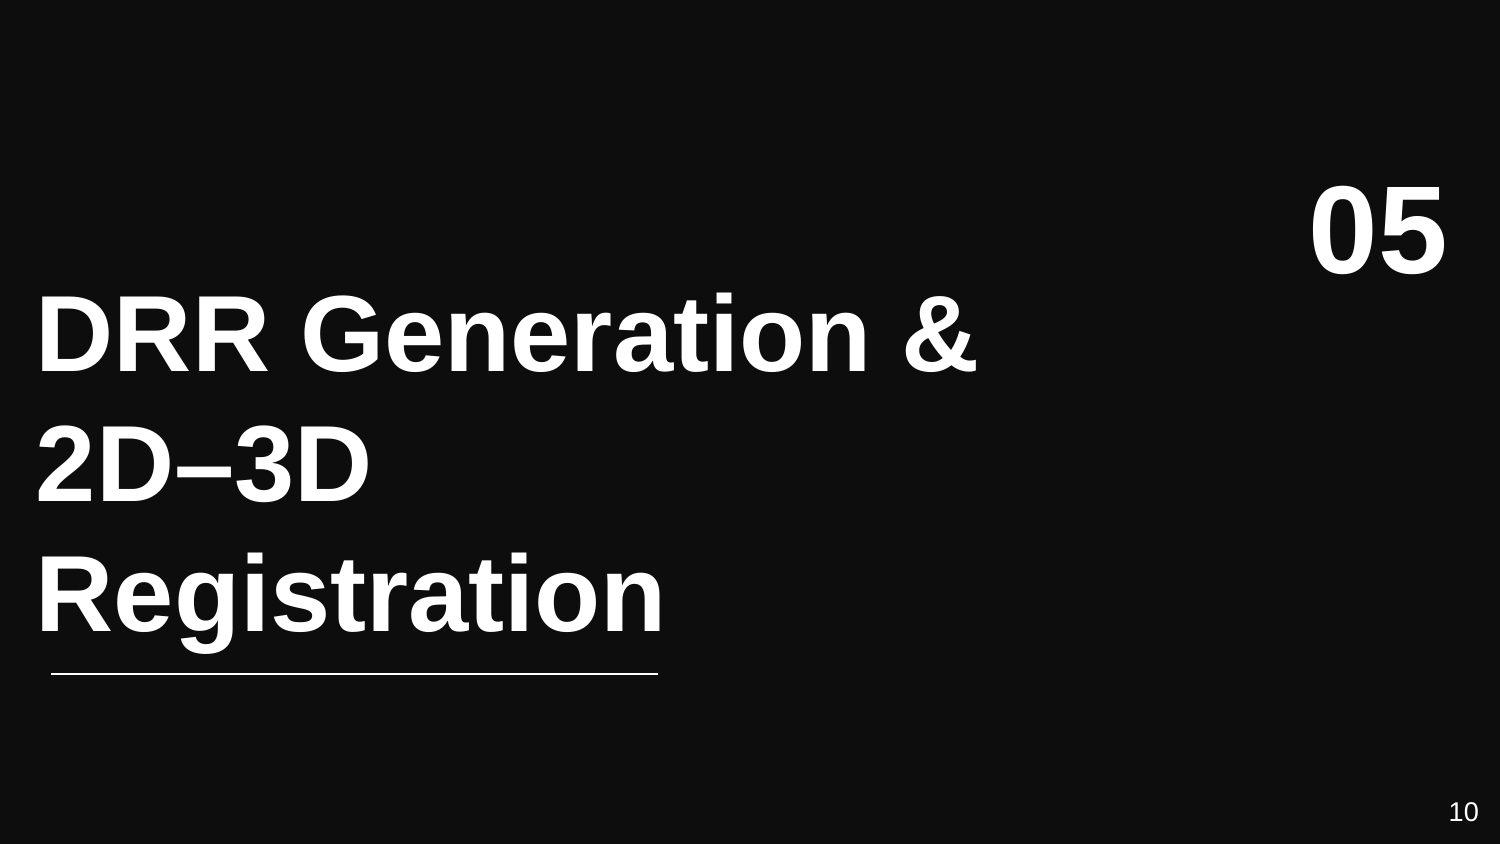

05
# DRR Generation & 2D–3D Registration
10